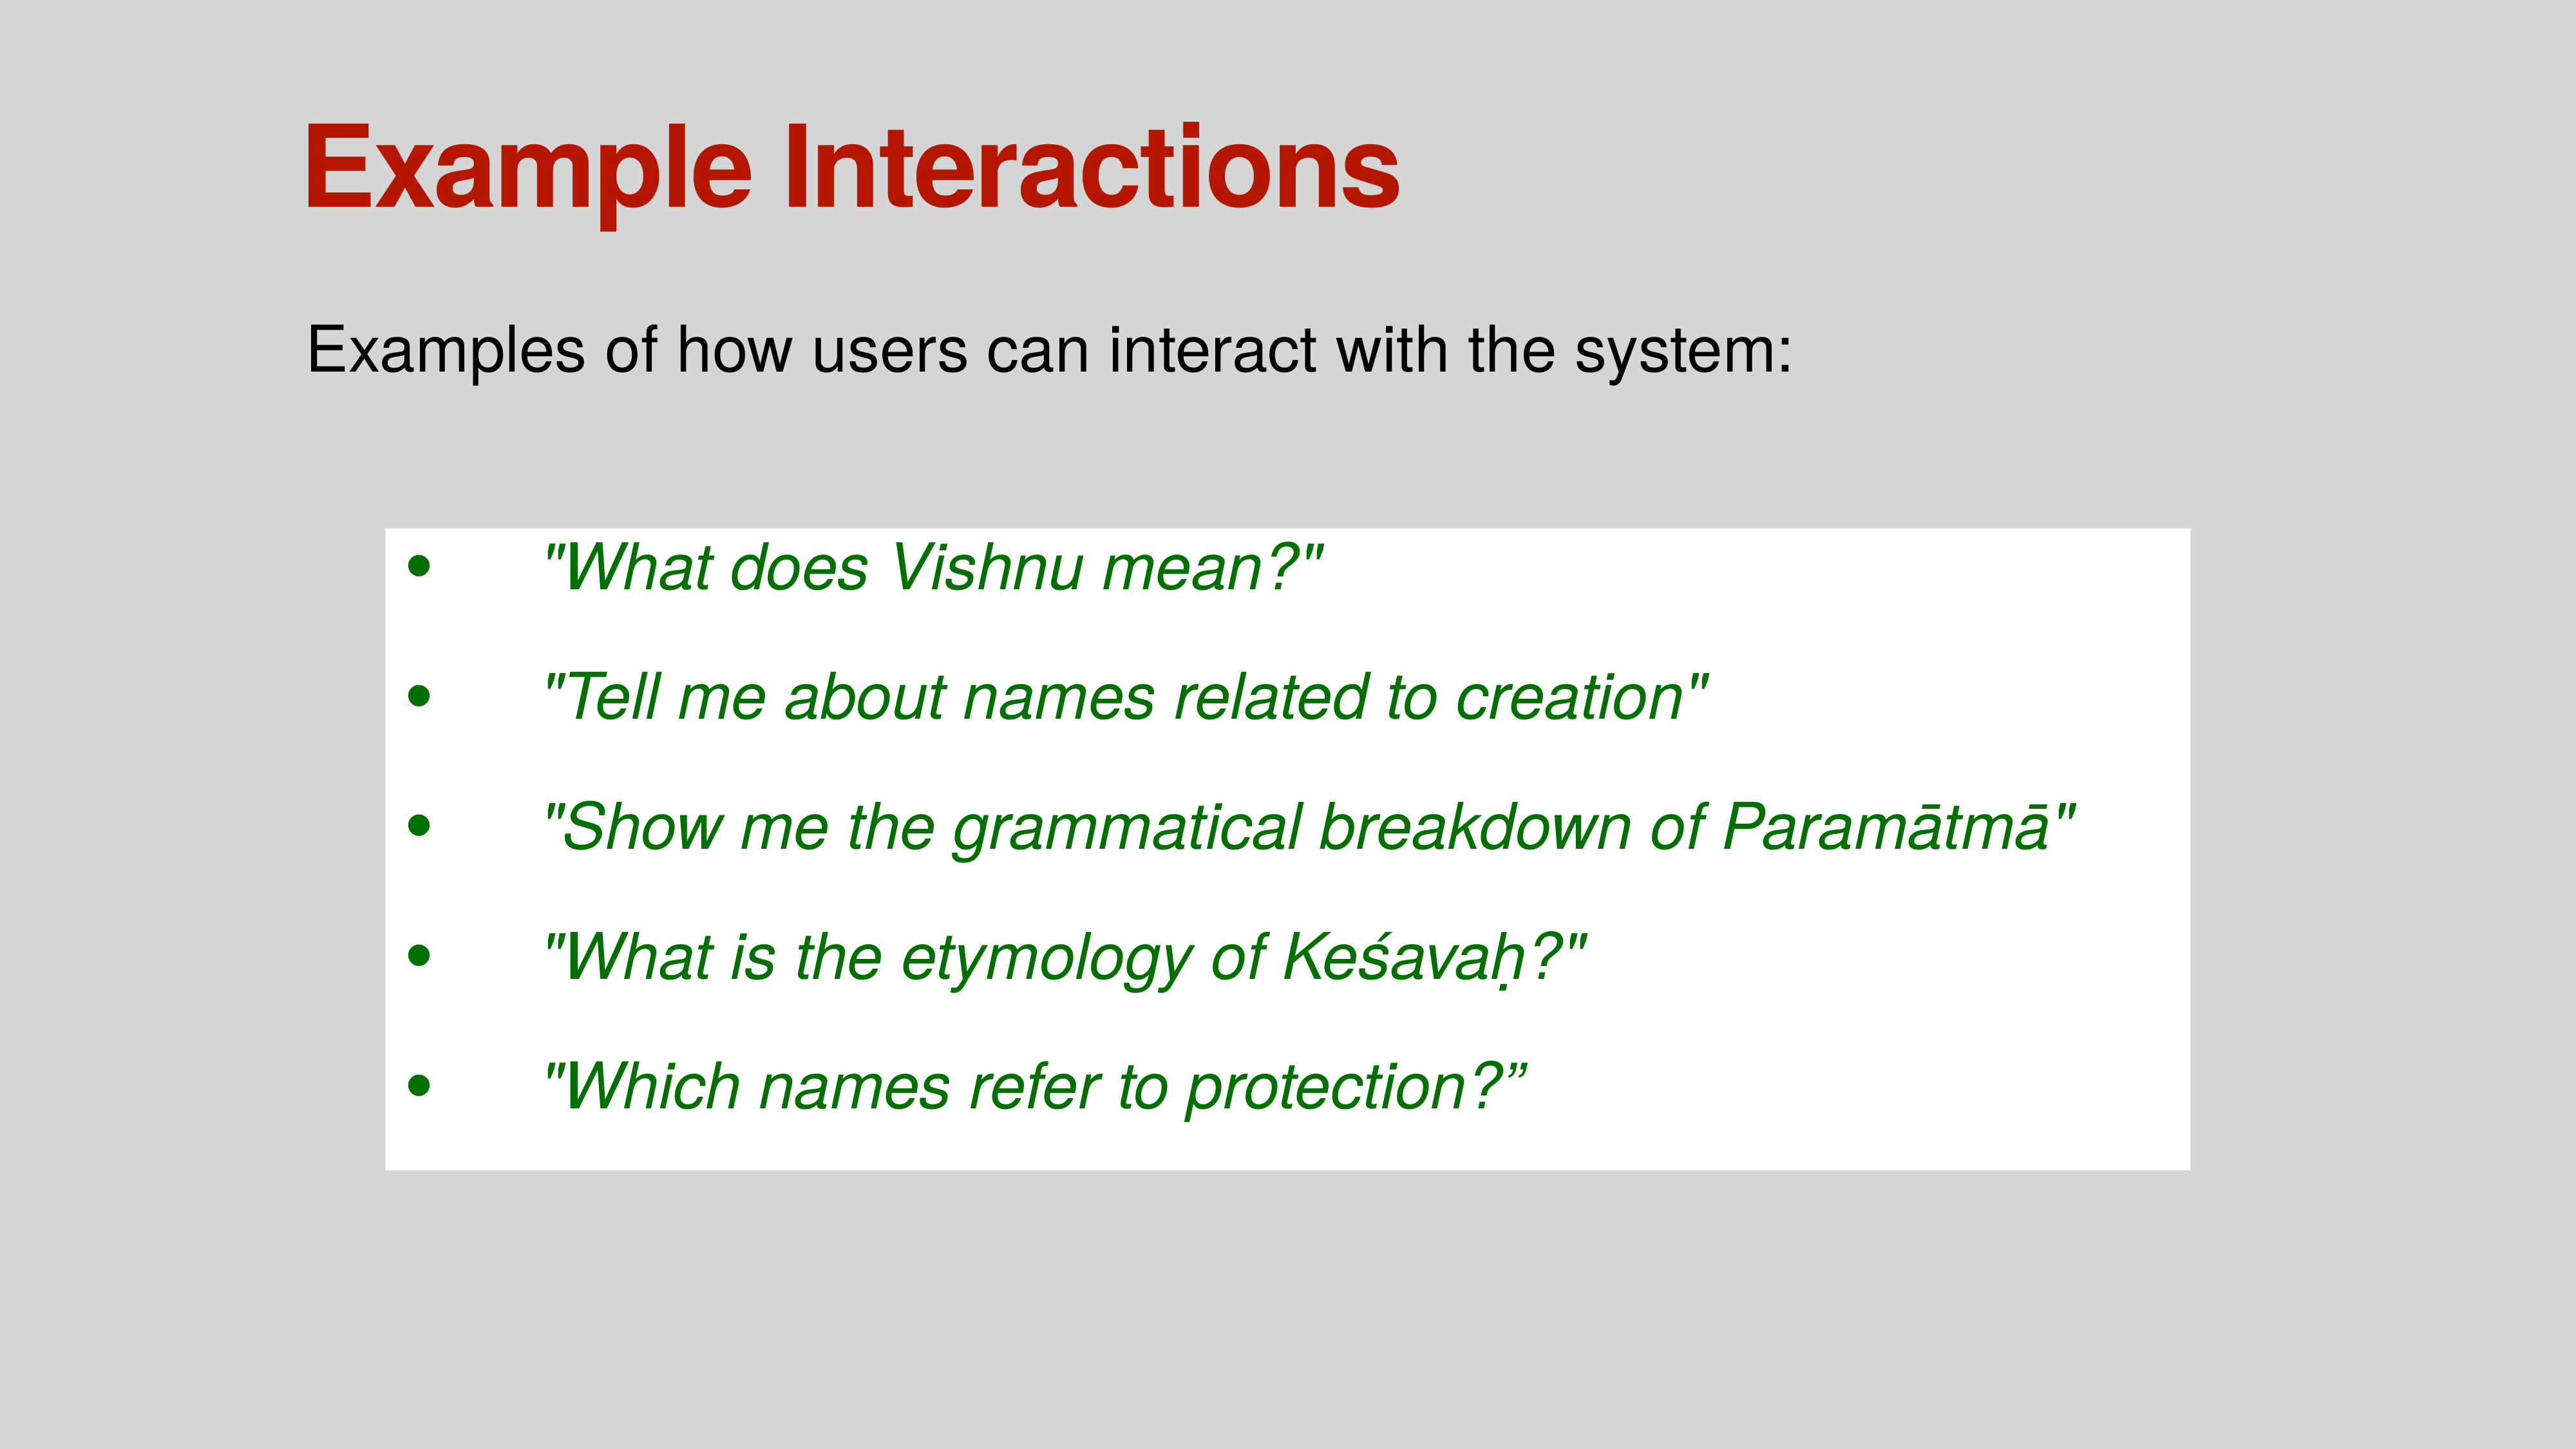

# Example Interactions
Examples of how users can interact with the system:
"What does Vishnu mean?"
"Tell me about names related to creation"
"Show me the grammatical breakdown of Paramātmā"
"What is the etymology of Keśavaḥ?"
"Which names refer to protection?”